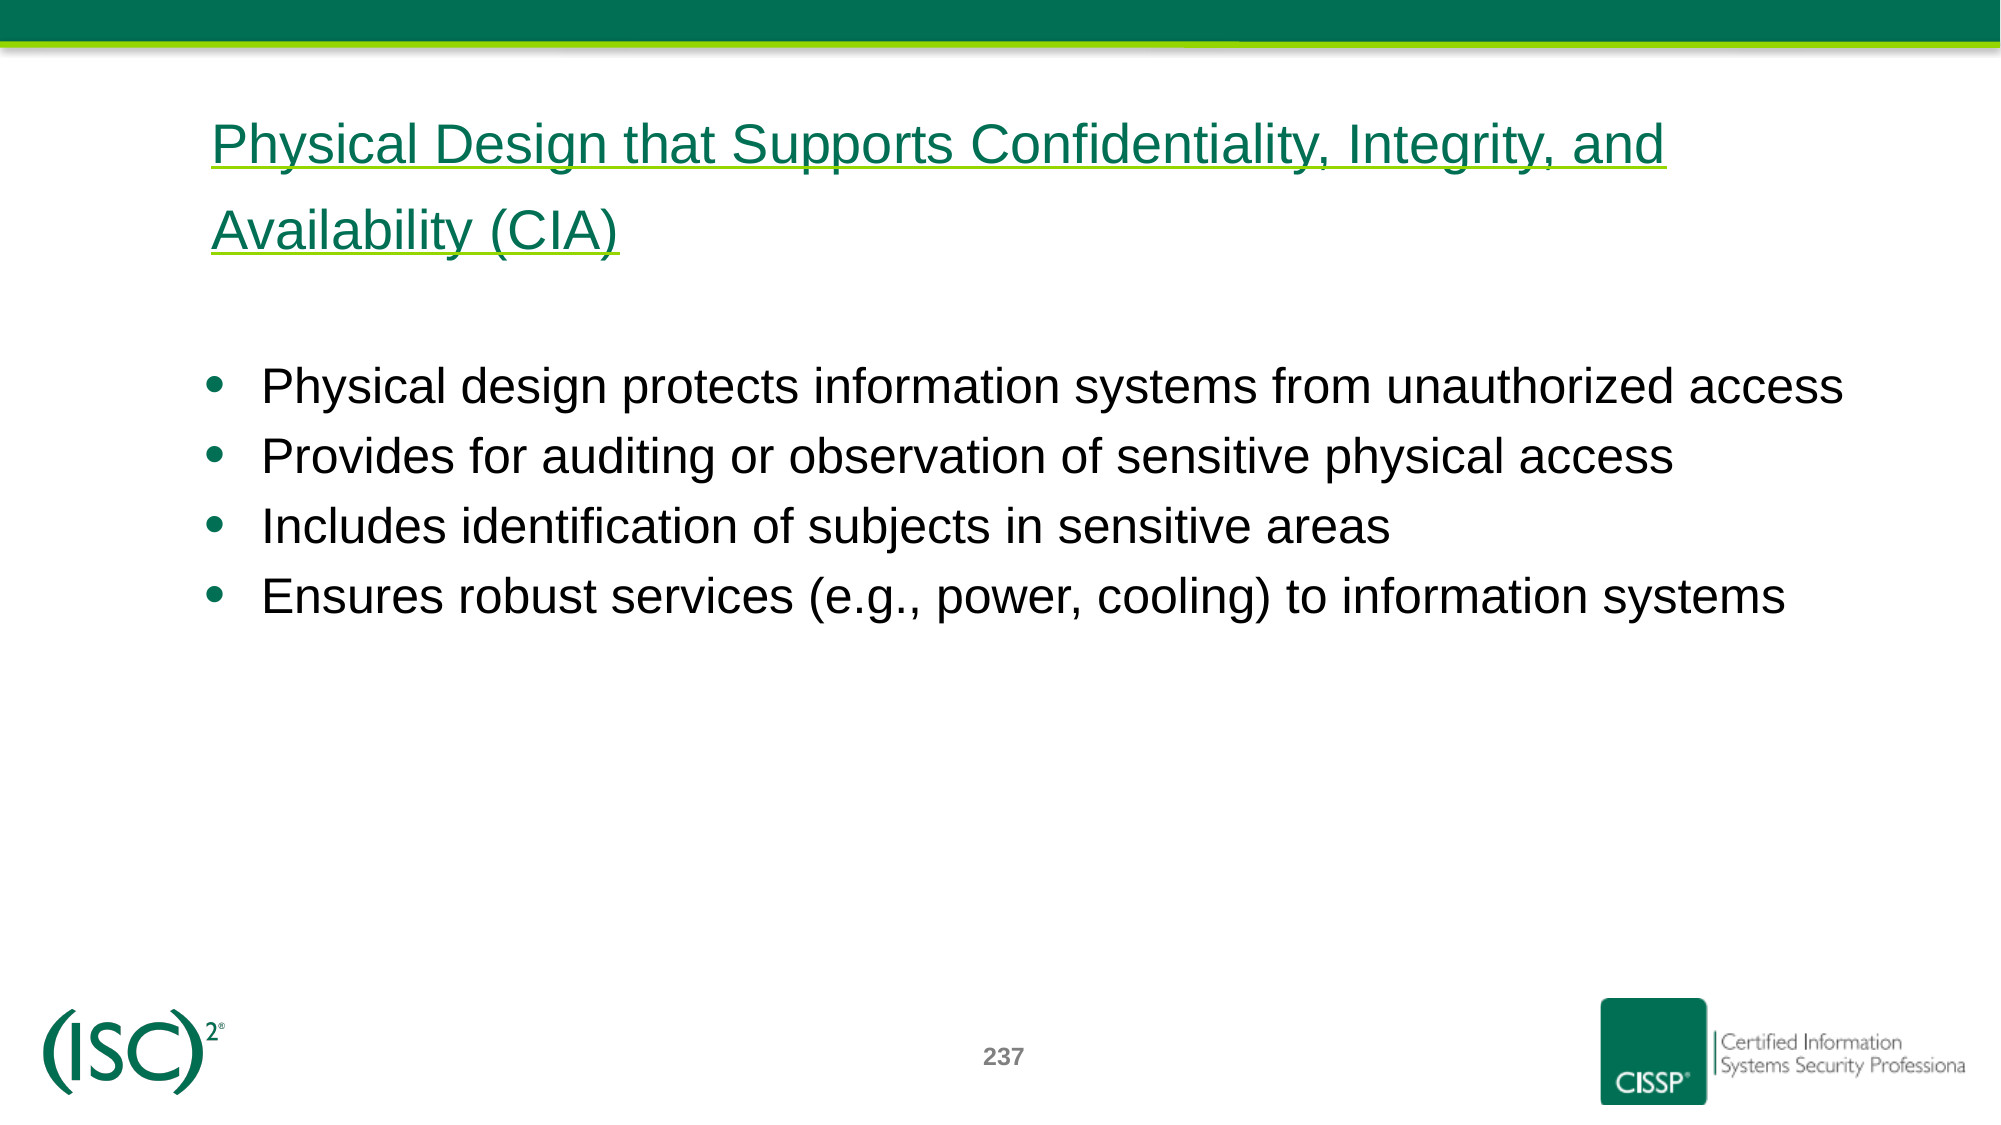

# Physical Design that Supports Confidentiality, Integrity, and Availability (CIA)
Physical design protects information systems from unauthorized access
Provides for auditing or observation of sensitive physical access
Includes identification of subjects in sensitive areas
Ensures robust services (e.g., power, cooling) to information systems